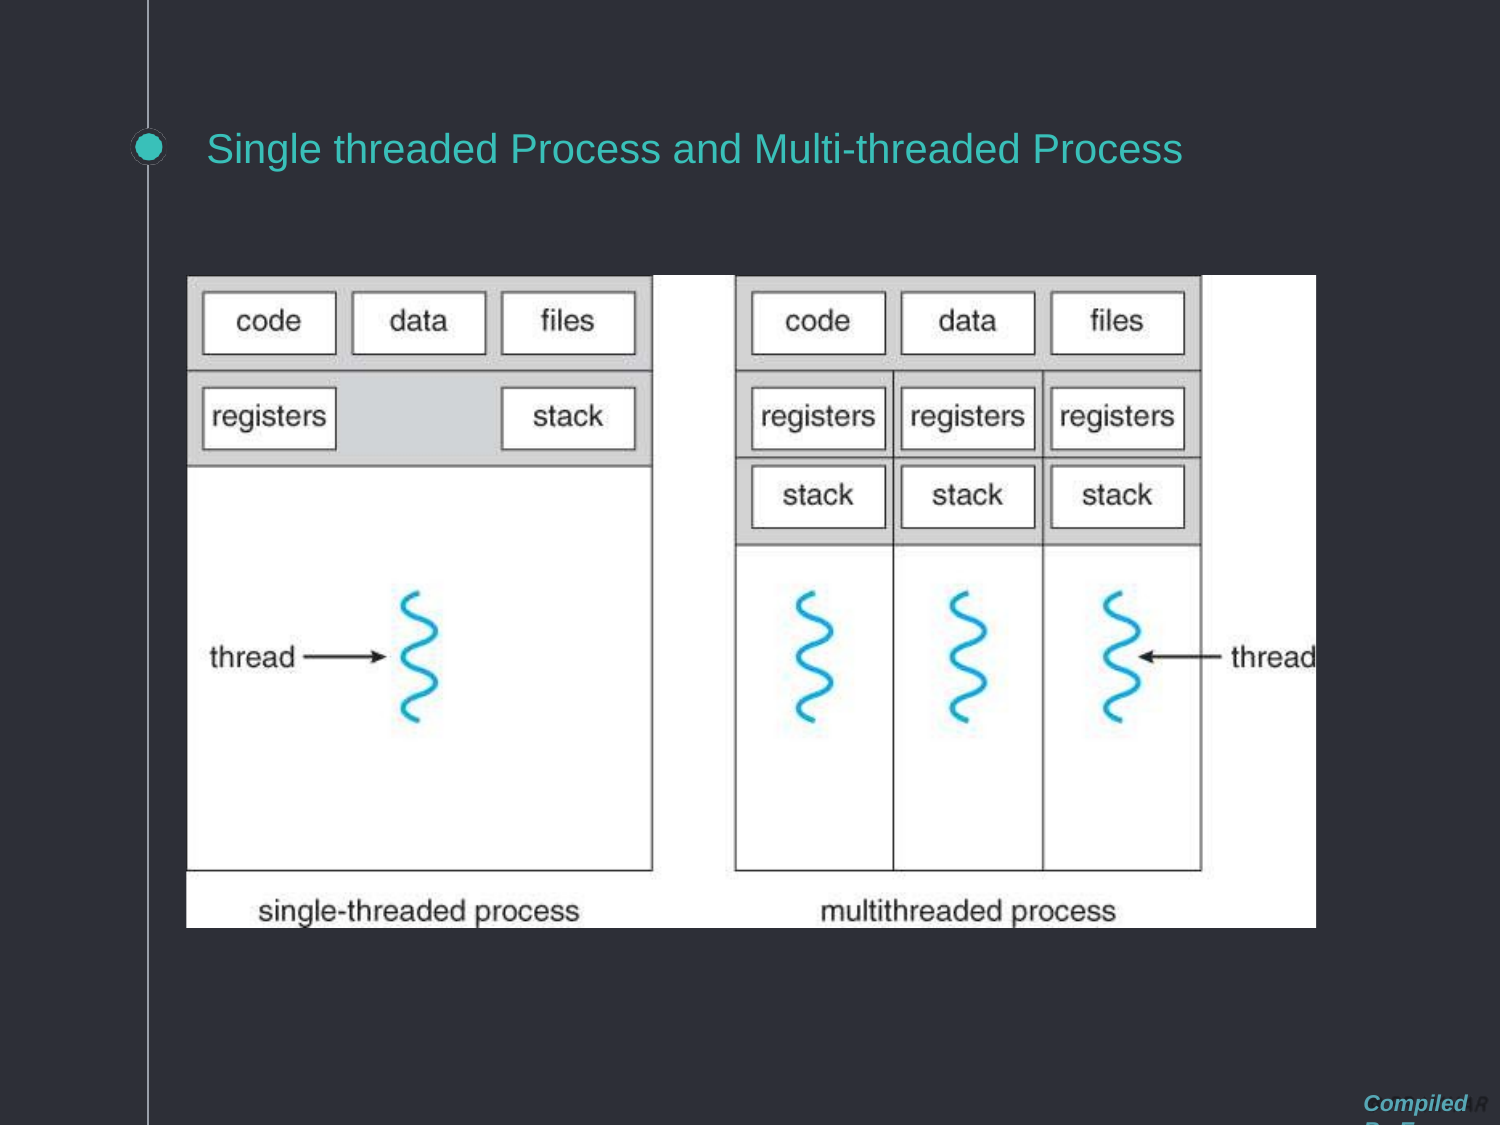

# Single threaded Process and Multi-threaded Process

Compiled By Er. Nawaraj Bhandari